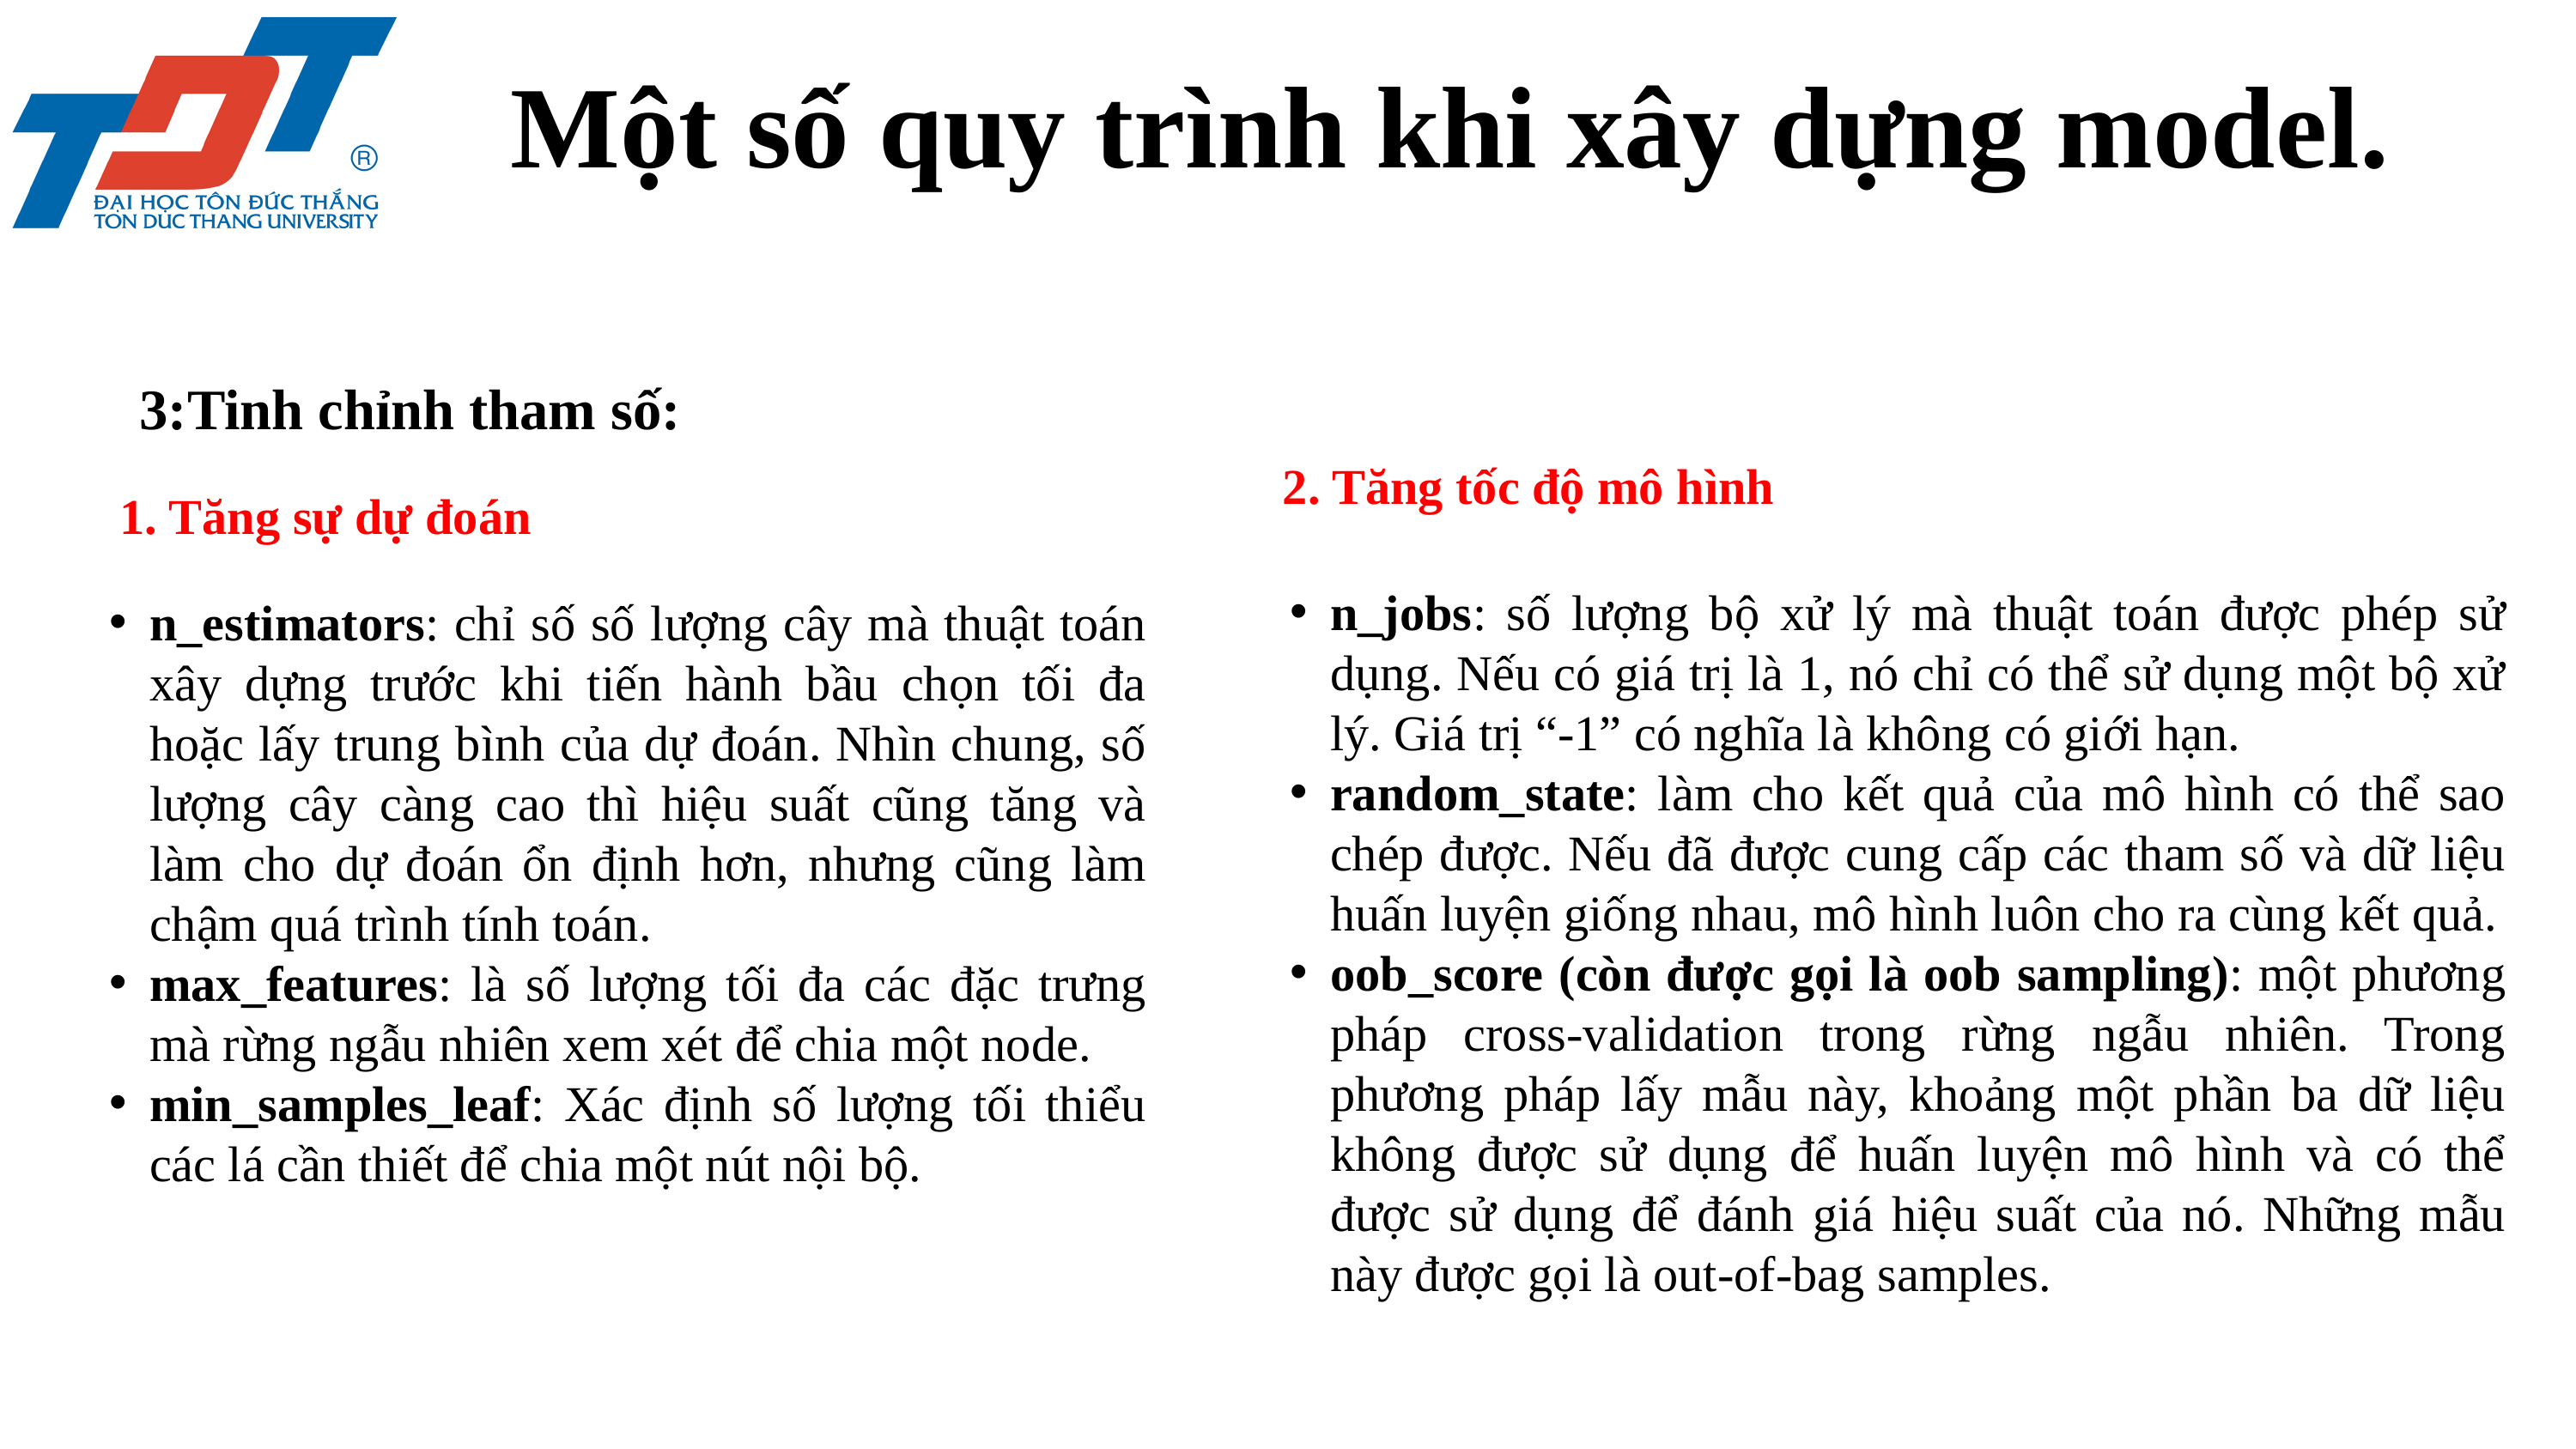

Một số quy trình khi xây dựng model.
3:Tinh chỉnh tham số:
2. Tăng tốc độ mô hình
1. Tăng sự dự đoán
n_jobs: số lượng bộ xử lý mà thuật toán được phép sử dụng. Nếu có giá trị là 1, nó chỉ có thể sử dụng một bộ xử lý. Giá trị “-1” có nghĩa là không có giới hạn.
random_state: làm cho kết quả của mô hình có thể sao chép được. Nếu đã được cung cấp các tham số và dữ liệu huấn luyện giống nhau, mô hình luôn cho ra cùng kết quả.
oob_score (còn được gọi là oob sampling): một phương pháp cross-validation trong rừng ngẫu nhiên. Trong phương pháp lấy mẫu này, khoảng một phần ba dữ liệu không được sử dụng để huấn luyện mô hình và có thể được sử dụng để đánh giá hiệu suất của nó. Những mẫu này được gọi là out-of-bag samples.
n_estimators: chỉ số số lượng cây mà thuật toán xây dựng trước khi tiến hành bầu chọn tối đa hoặc lấy trung bình của dự đoán. Nhìn chung, số lượng cây càng cao thì hiệu suất cũng tăng và làm cho dự đoán ổn định hơn, nhưng cũng làm chậm quá trình tính toán.
max_features: là số lượng tối đa các đặc trưng mà rừng ngẫu nhiên xem xét để chia một node.
min_samples_leaf: Xác định số lượng tối thiểu các lá cần thiết để chia một nút nội bộ.